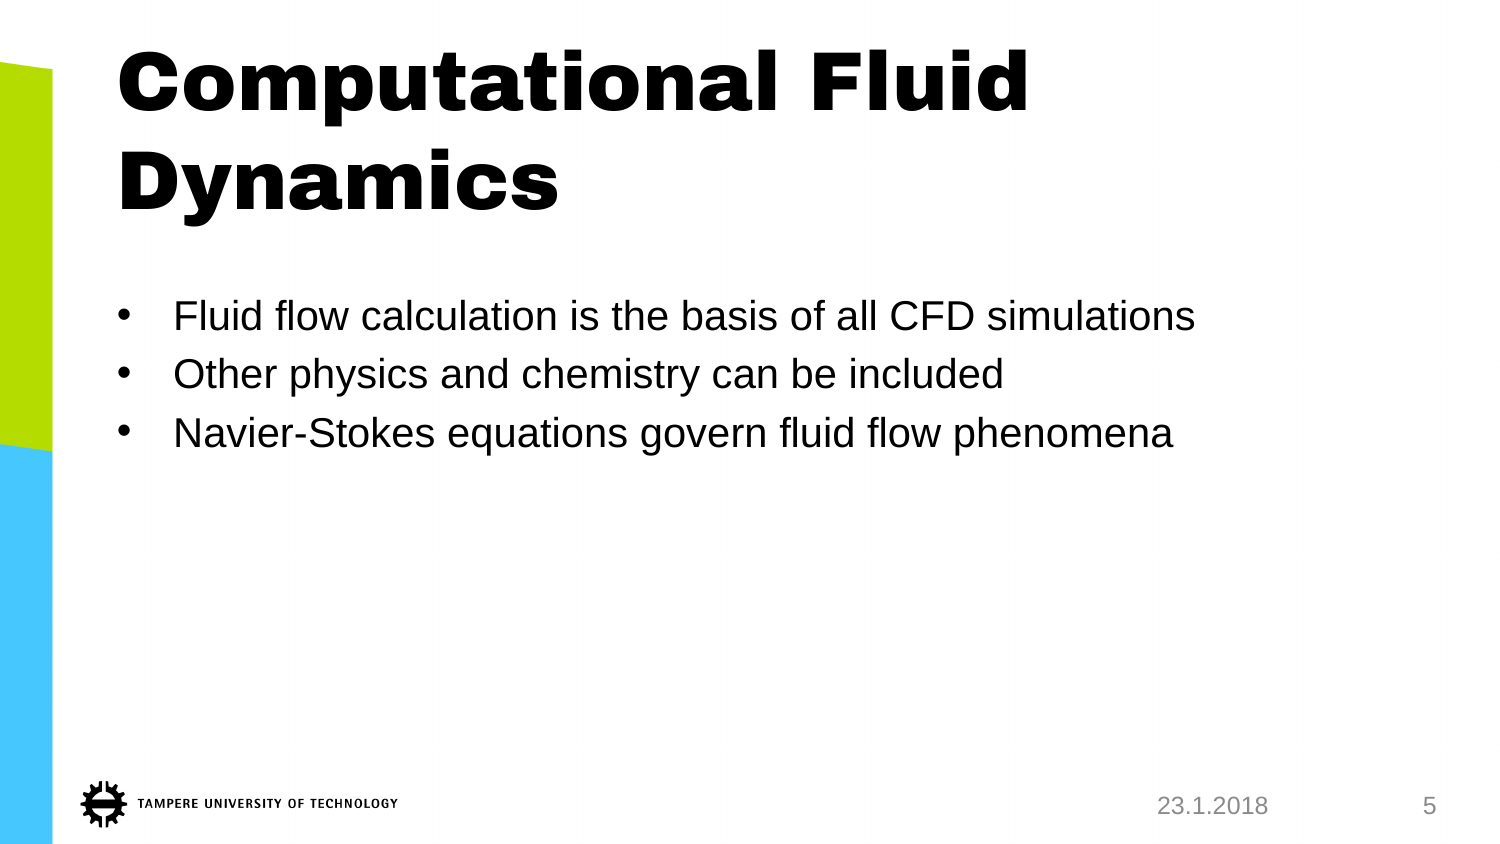

# Computational Fluid Dynamics
Fluid flow calculation is the basis of all CFD simulations
Other physics and chemistry can be included
Navier-Stokes equations govern fluid flow phenomena

23.1.2018
5